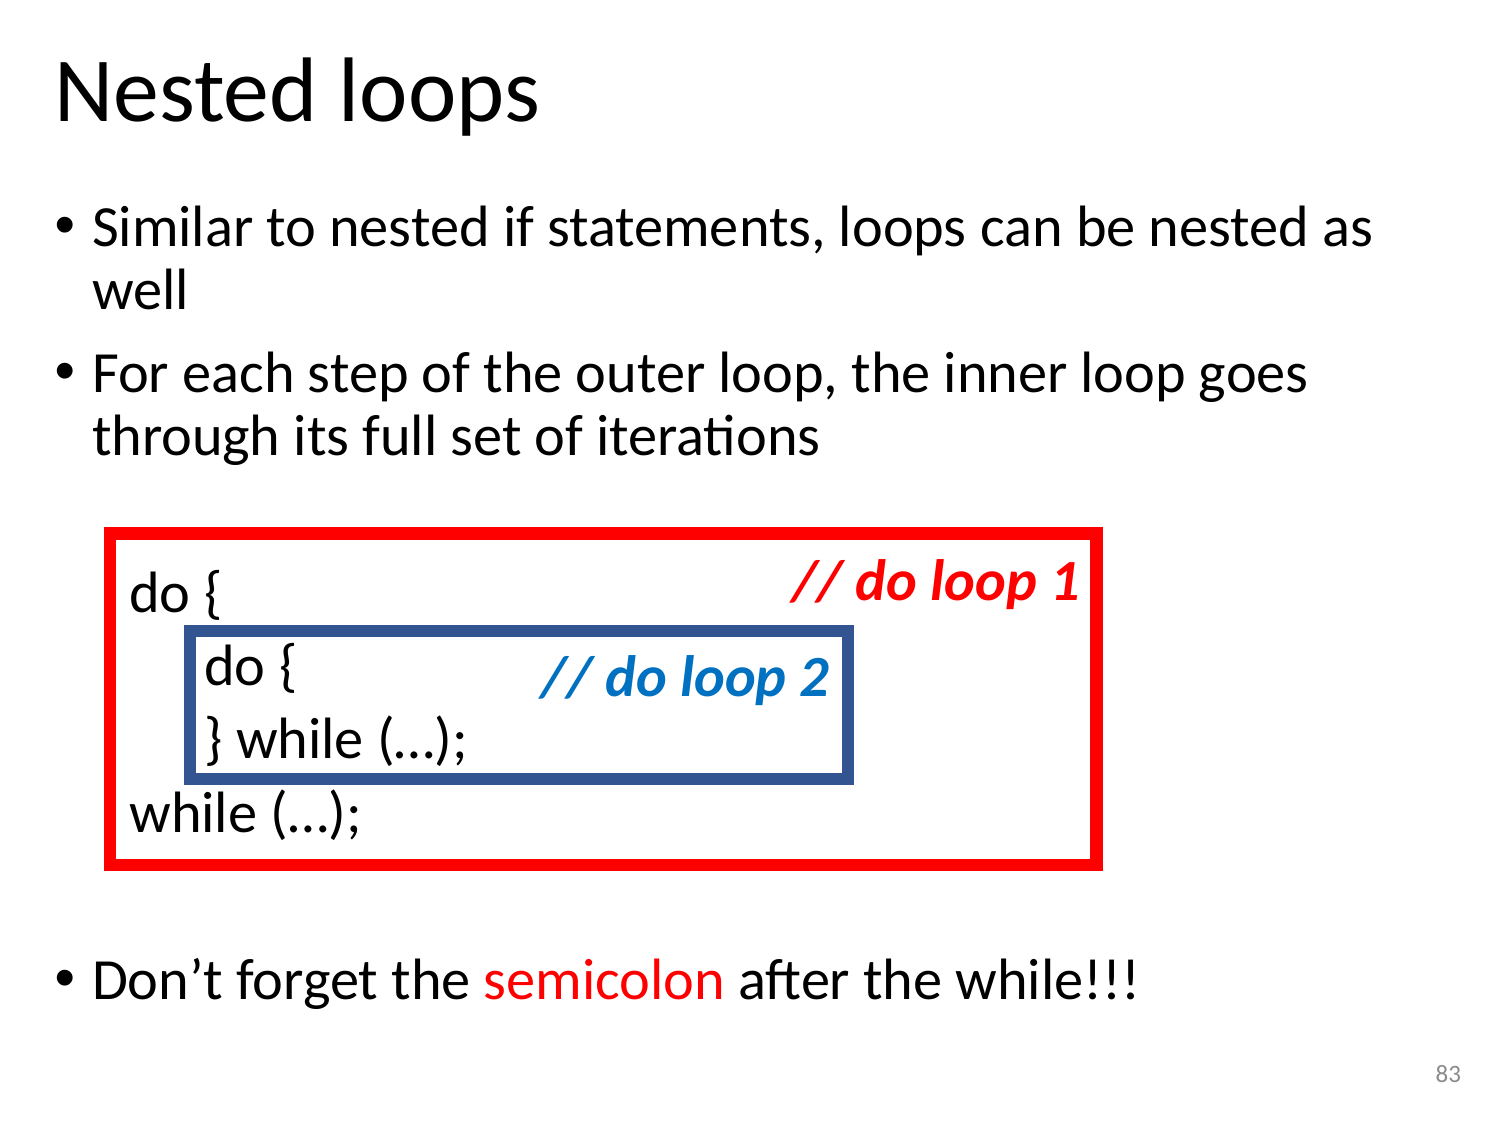

# Nested loops
Similar to nested if statements, loops can be nested as well
For each step of the outer loop, the inner loop goes through its full set of iterations

do {
do {
} while (…);
while (…);

Don’t forget the semicolon after the while!!!

// do loop 1

// do loop 2
83